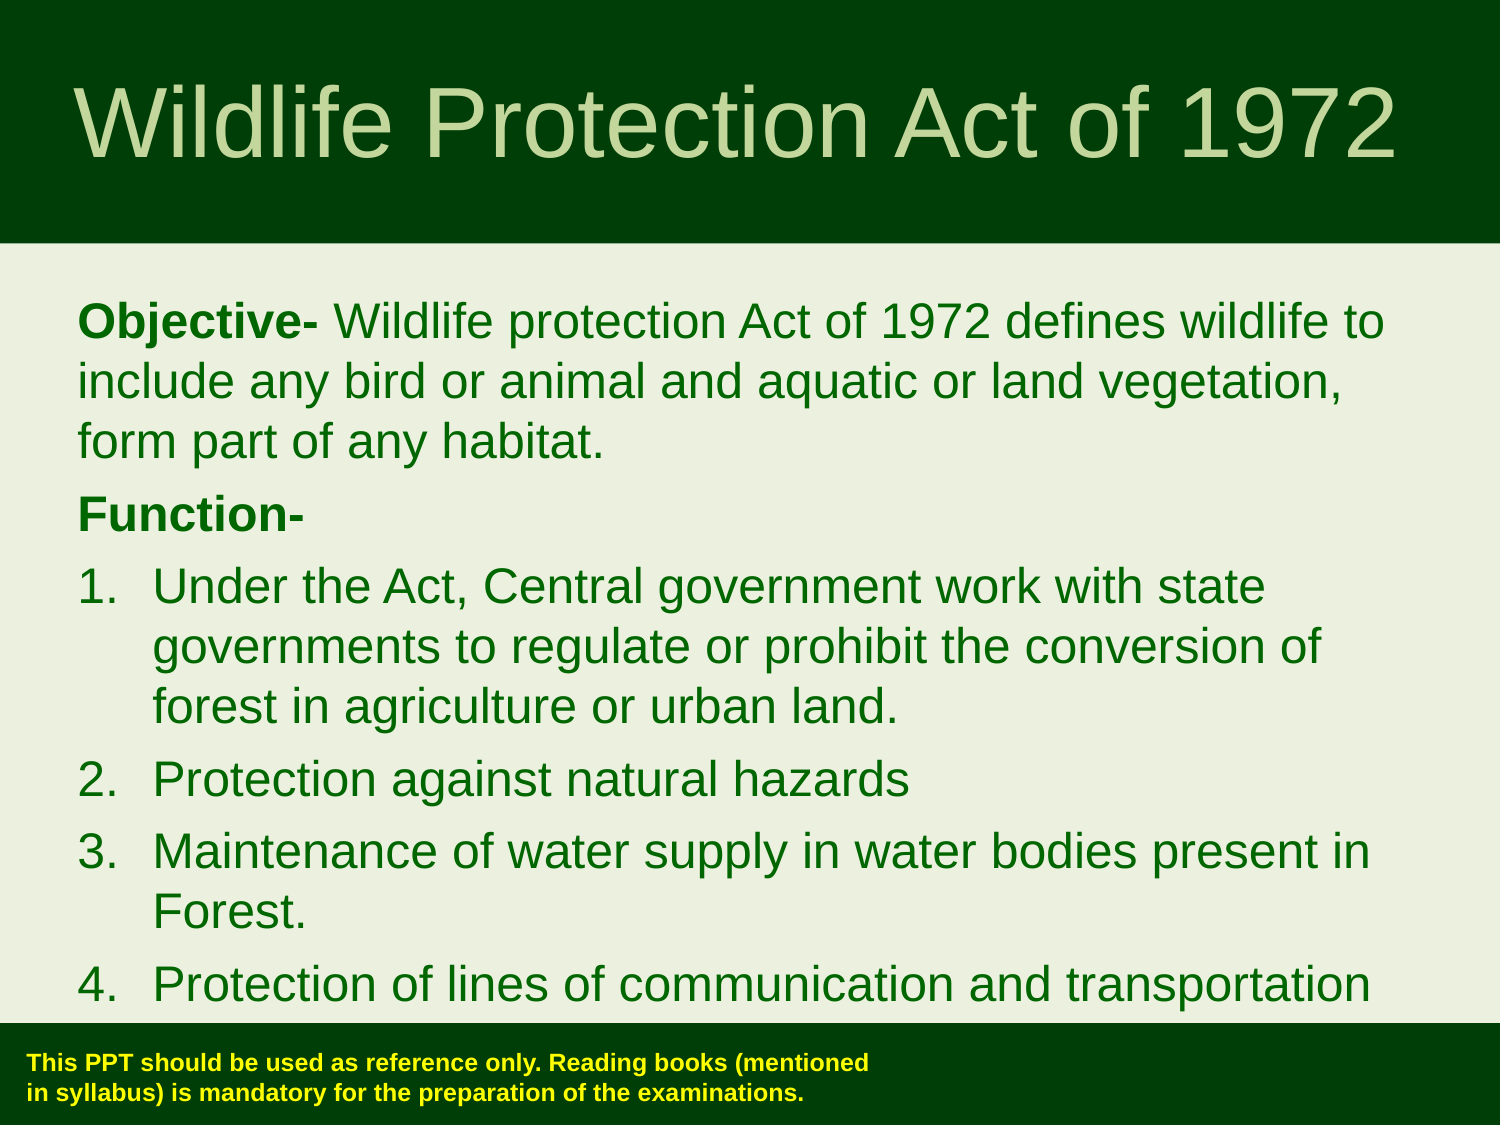

Wildlife Protection Act of 1972
Objective- Wildlife protection Act of 1972 defines wildlife to include any bird or animal and aquatic or land vegetation, form part of any habitat.
Function-
Under the Act, Central government work with state governments to regulate or prohibit the conversion of  forest in agriculture or urban land.
Protection against natural hazards
Maintenance of water supply in water bodies present in Forest.
Protection of lines of communication and transportation